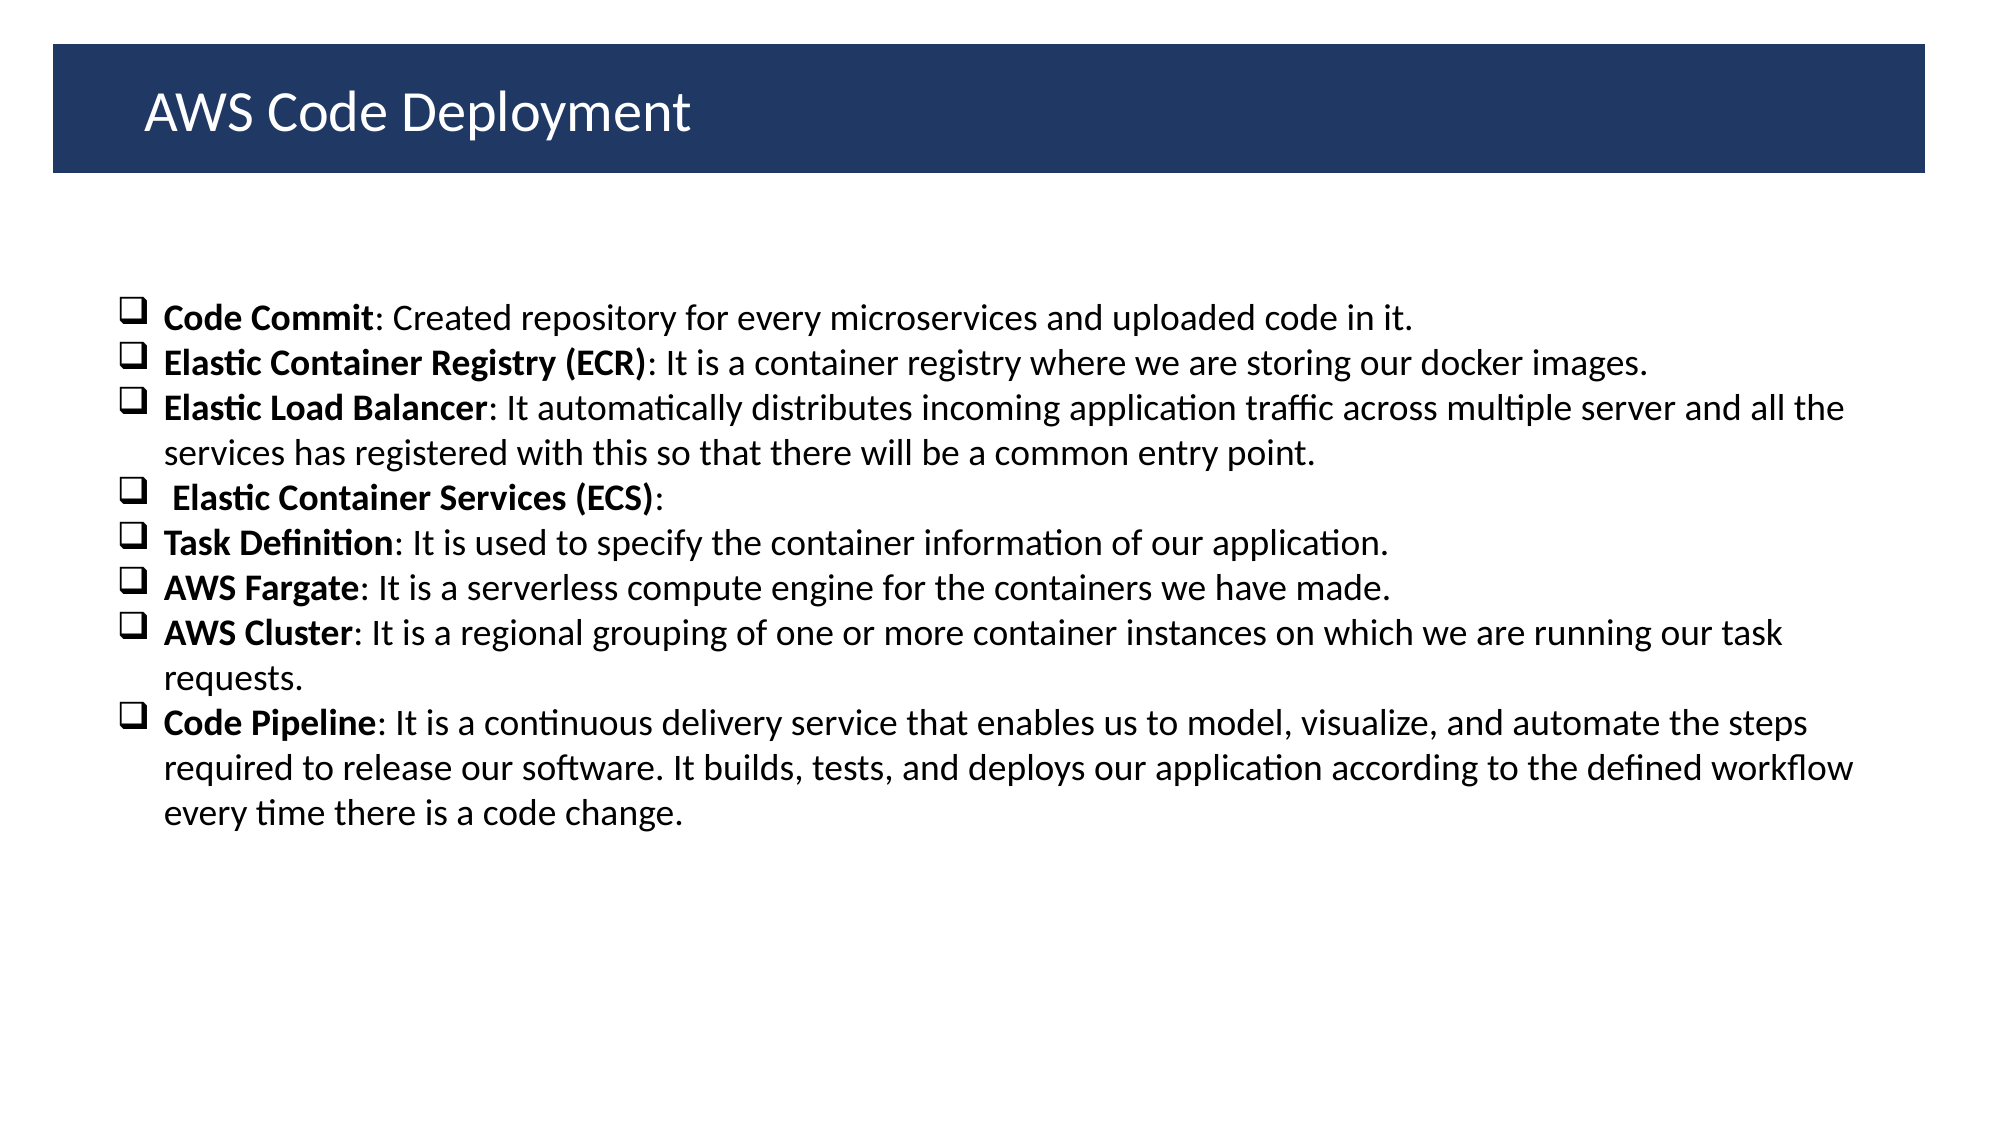

AWS Code Deployment
Code Commit: Created repository for every microservices and uploaded code in it.
Elastic Container Registry (ECR): It is a container registry where we are storing our docker images.
Elastic Load Balancer: It automatically distributes incoming application traffic across multiple server and all the services has registered with this so that there will be a common entry point.
 Elastic Container Services (ECS):
Task Definition: It is used to specify the container information of our application.
AWS Fargate: It is a serverless compute engine for the containers we have made.
AWS Cluster: It is a regional grouping of one or more container instances on which we are running our task requests.
Code Pipeline: It is a continuous delivery service that enables us to model, visualize, and automate the steps required to release our software. It builds, tests, and deploys our application according to the defined workflow every time there is a code change.